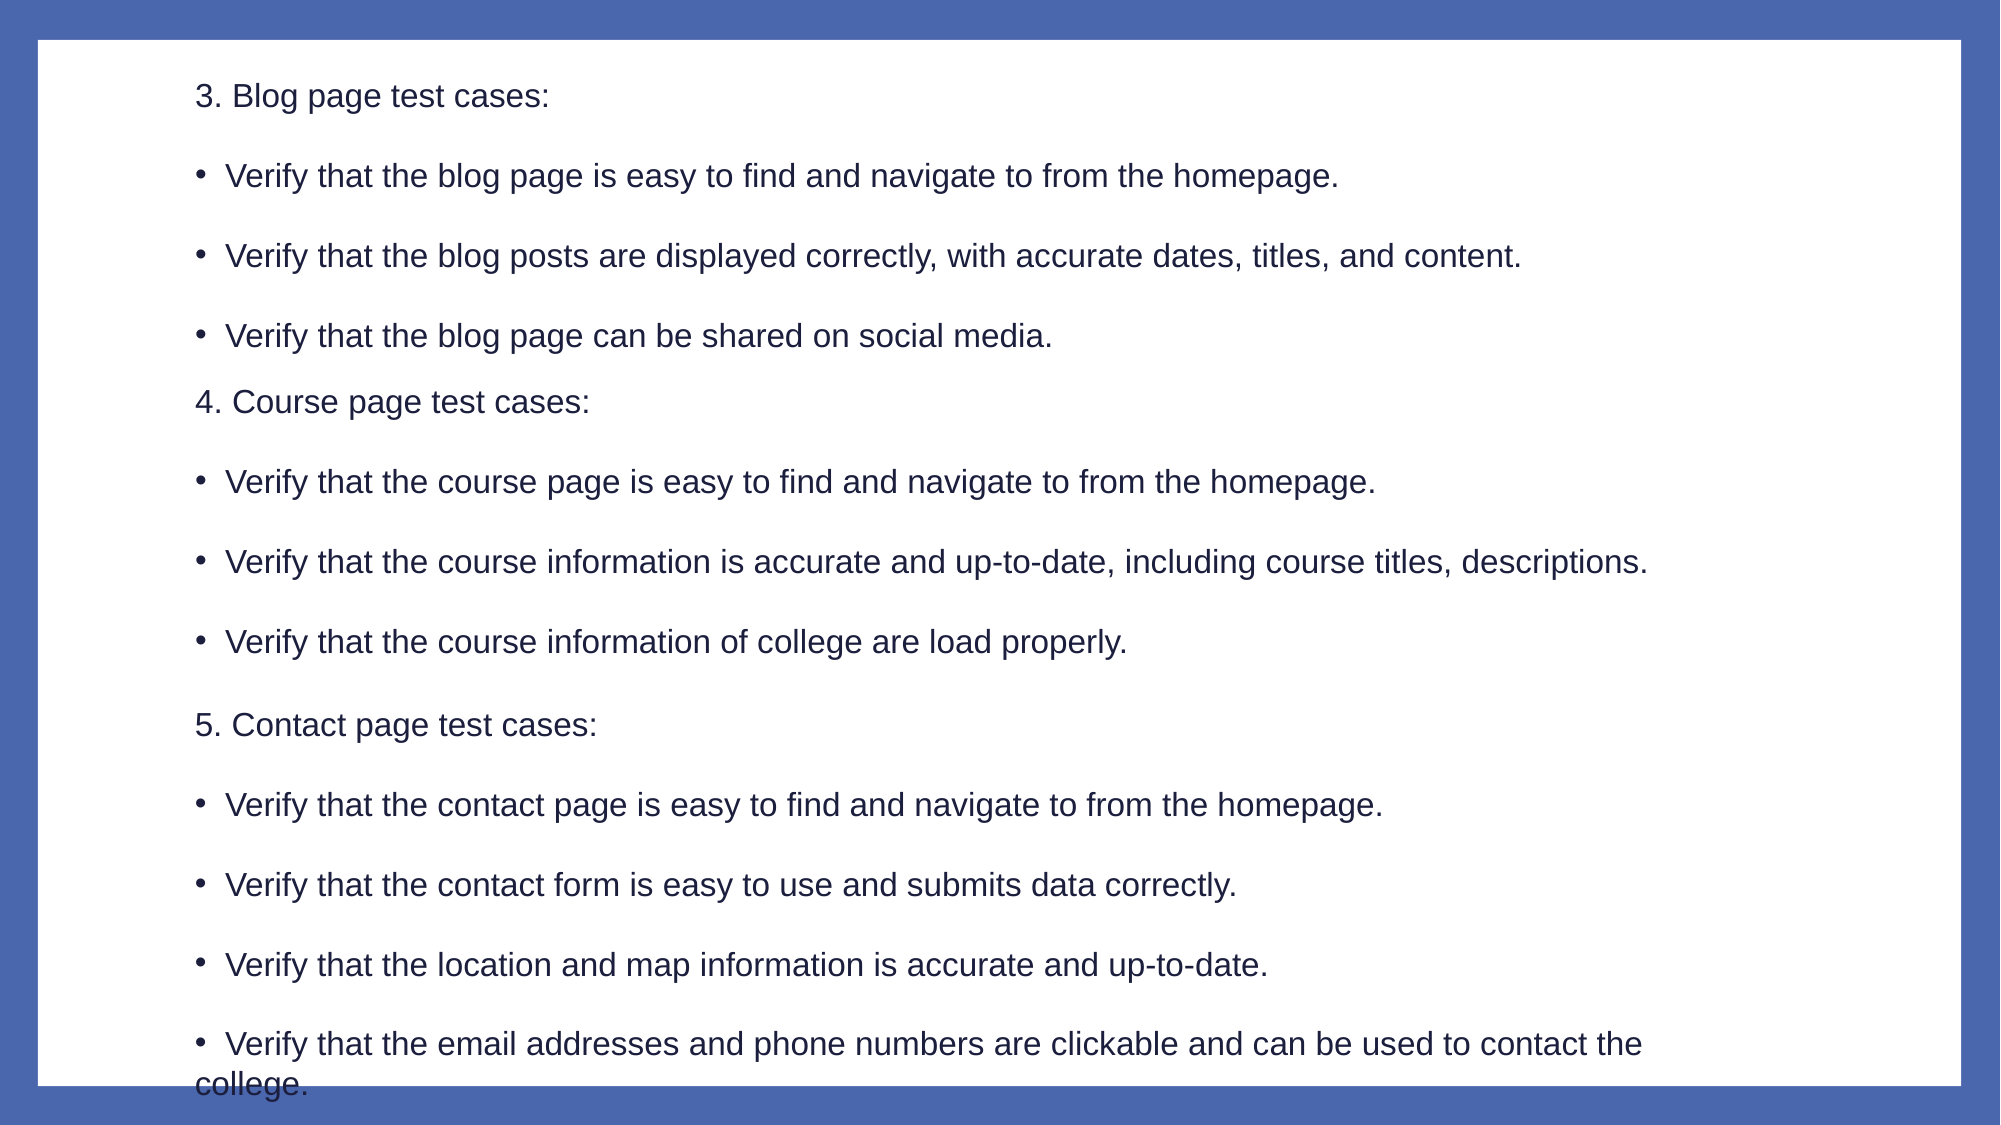

3. Blog page test cases:

  Verify that the blog page is easy to find and navigate to from the homepage.

  Verify that the blog posts are displayed correctly, with accurate dates, titles, and content.

  Verify that the blog page can be shared on social media.
4. Course page test cases:

  Verify that the course page is easy to find and navigate to from the homepage.

  Verify that the course information is accurate and up-to-date, including course titles, descriptions.

  Verify that the course information of college are load properly.

5. Contact page test cases:

  Verify that the contact page is easy to find and navigate to from the homepage.

  Verify that the contact form is easy to use and submits data correctly.

  Verify that the location and map information is accurate and up-to-date.

  Verify that the email addresses and phone numbers are clickable and can be used to contact the college.